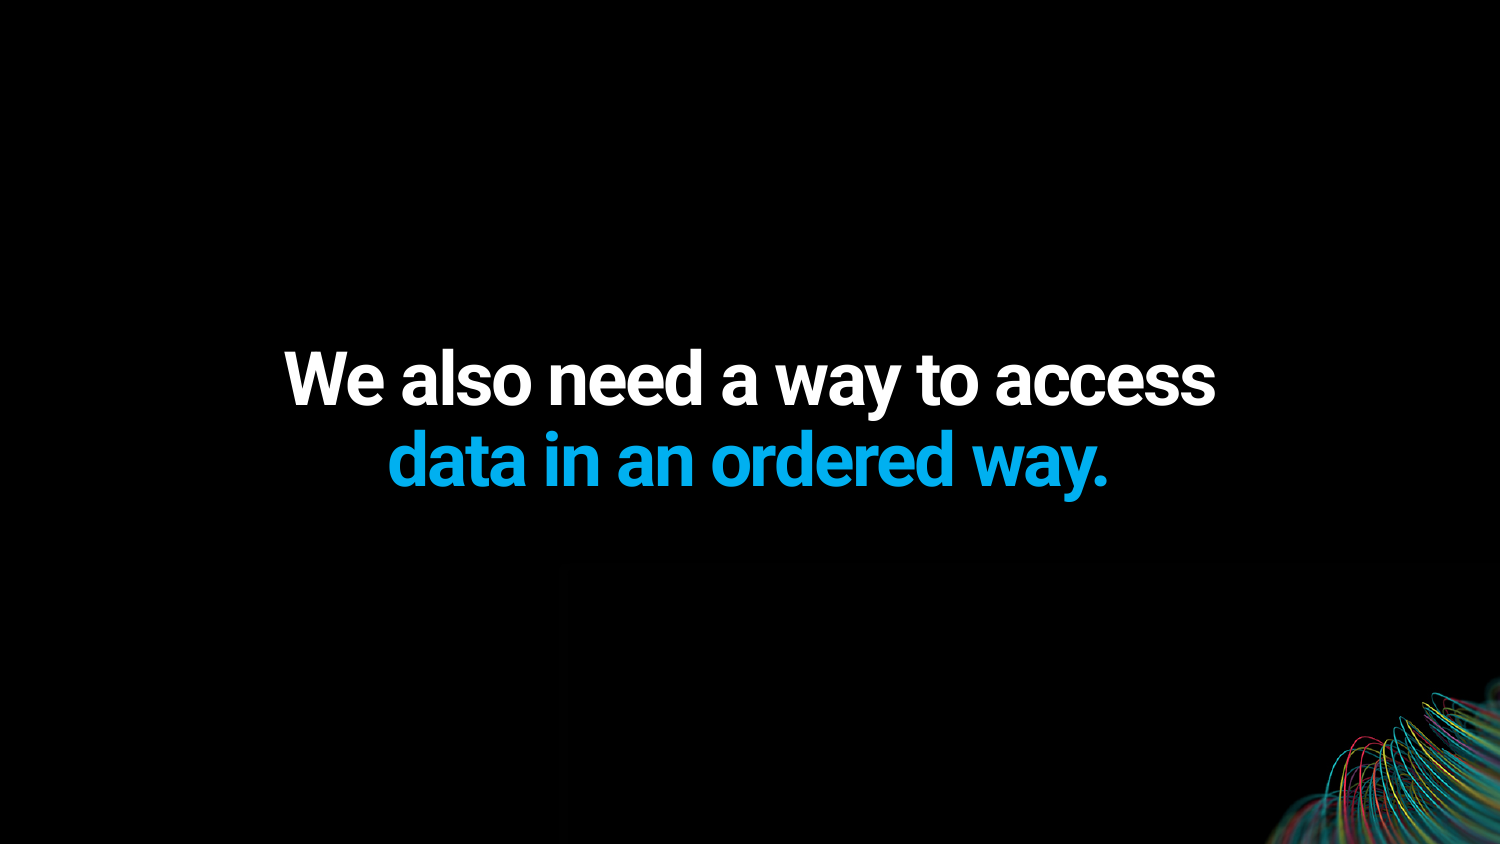

# We also need a way to access data in an ordered way.